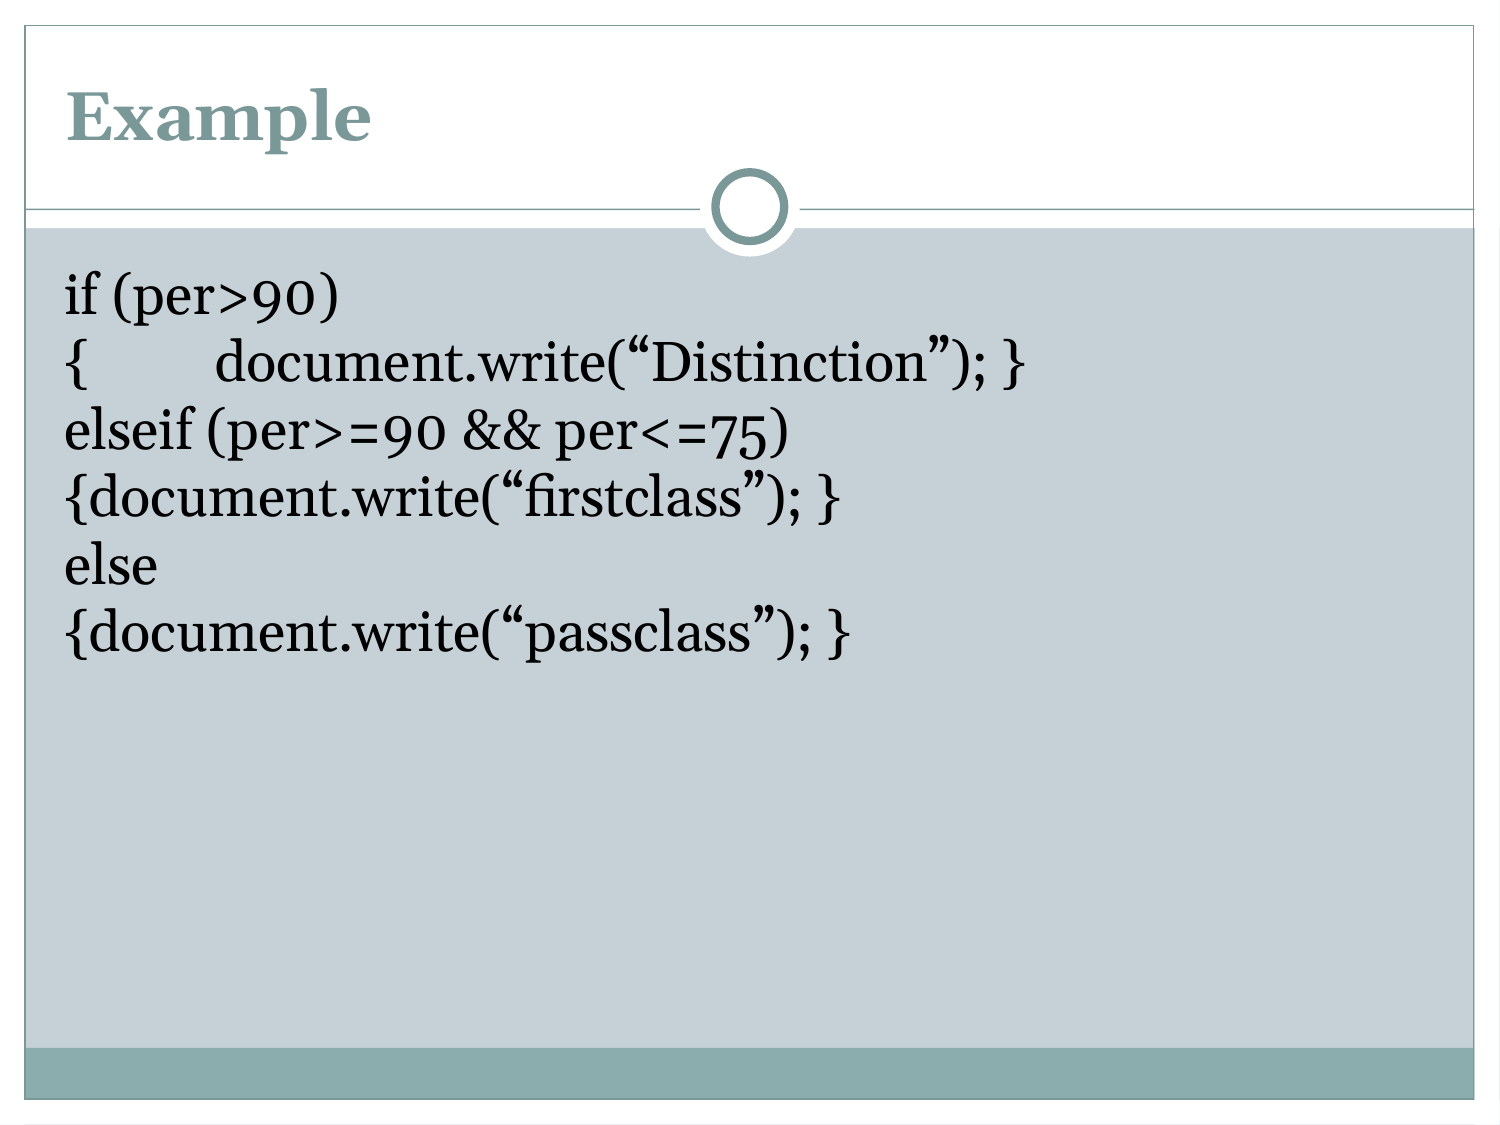

Example
if (per>90)
{	document.write(“Distinction”); }
elseif (per>=90 && per<=75)
{document.write(“firstclass”); }
else
{document.write(“passclass”); }